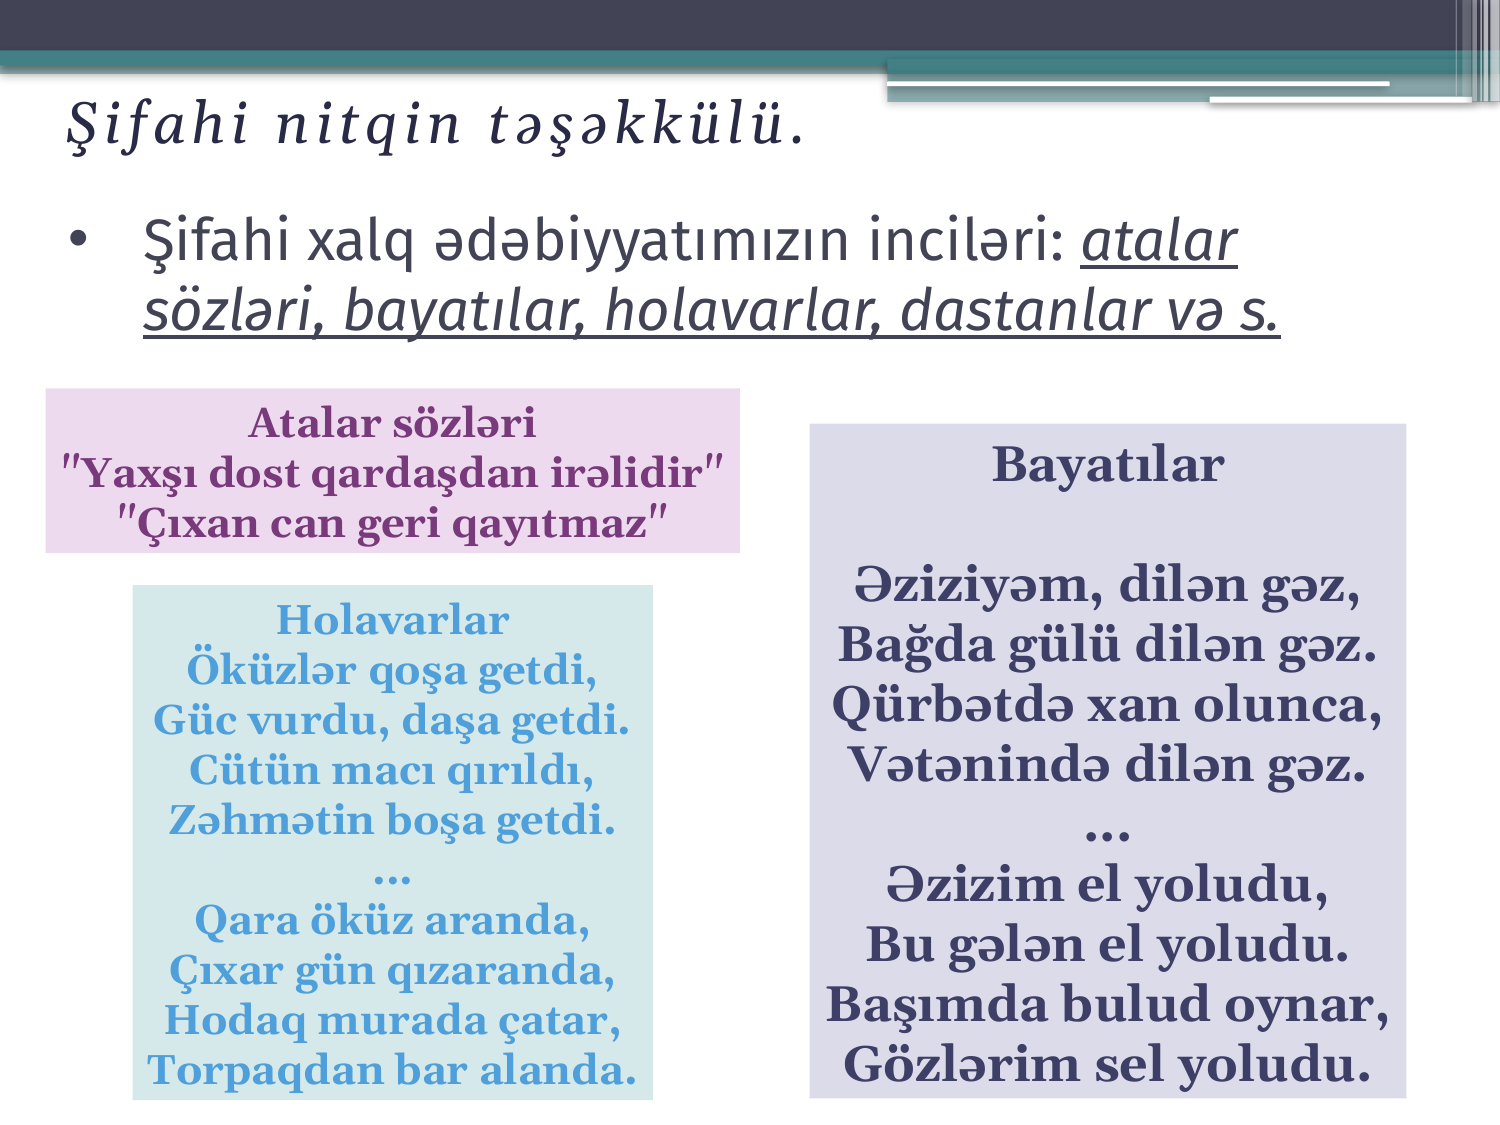

Şifahi nitqin təşəkkülü.
Şifahi xalq ədəbiyyatımızın inciləri: atalar sözləri, bayatılar, holavarlar, dastanlar və s.
Atalar sözləri
"Yaxşı dost qardaşdan irəlidir"
"Çıxan can geri qayıtmaz"
Bayatılar

Əziziyəm, dilən gəz,
Bağda gülü dilən gəz.
Qürbətdə xan olunca,
Vətənində dilən gəz.
...
Əzizim el yoludu,
Bu gələn el yoludu.
Başımda bulud oynar,
Gözlərim sel yoludu.
Holavarlar
Öküzlər qoşa getdi,
Güc vurdu, daşa getdi.
Cütün macı qırıldı,
Zəhmətin boşa getdi.
...
Qara öküz aranda,
Çıxar gün qızaranda,
Hodaq murada çatar,
Torpaqdan bar alanda.